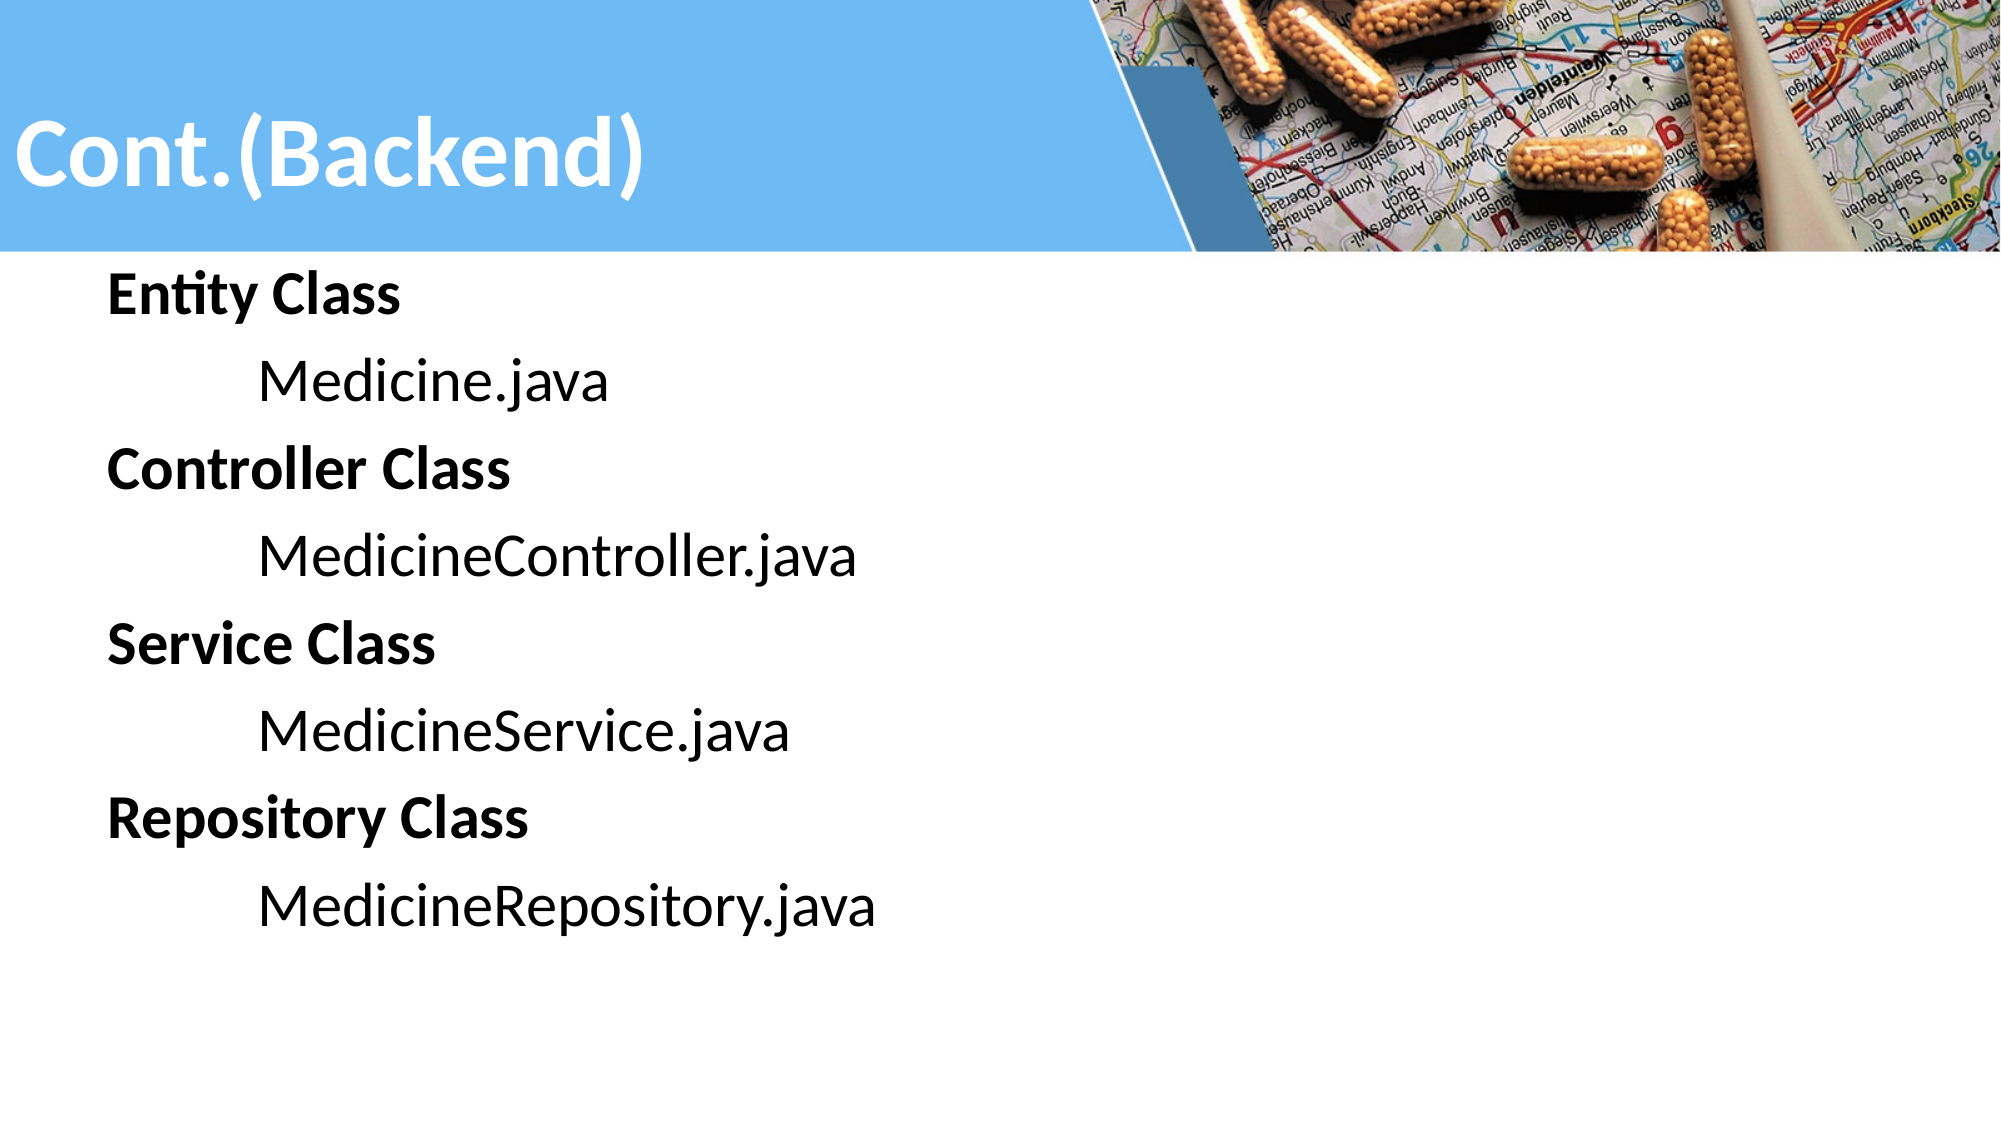

# Cont.(Backend)
Entity Class
	Medicine.java
Controller Class
	MedicineController.java
Service Class
	MedicineService.java
Repository Class
	MedicineRepository.java